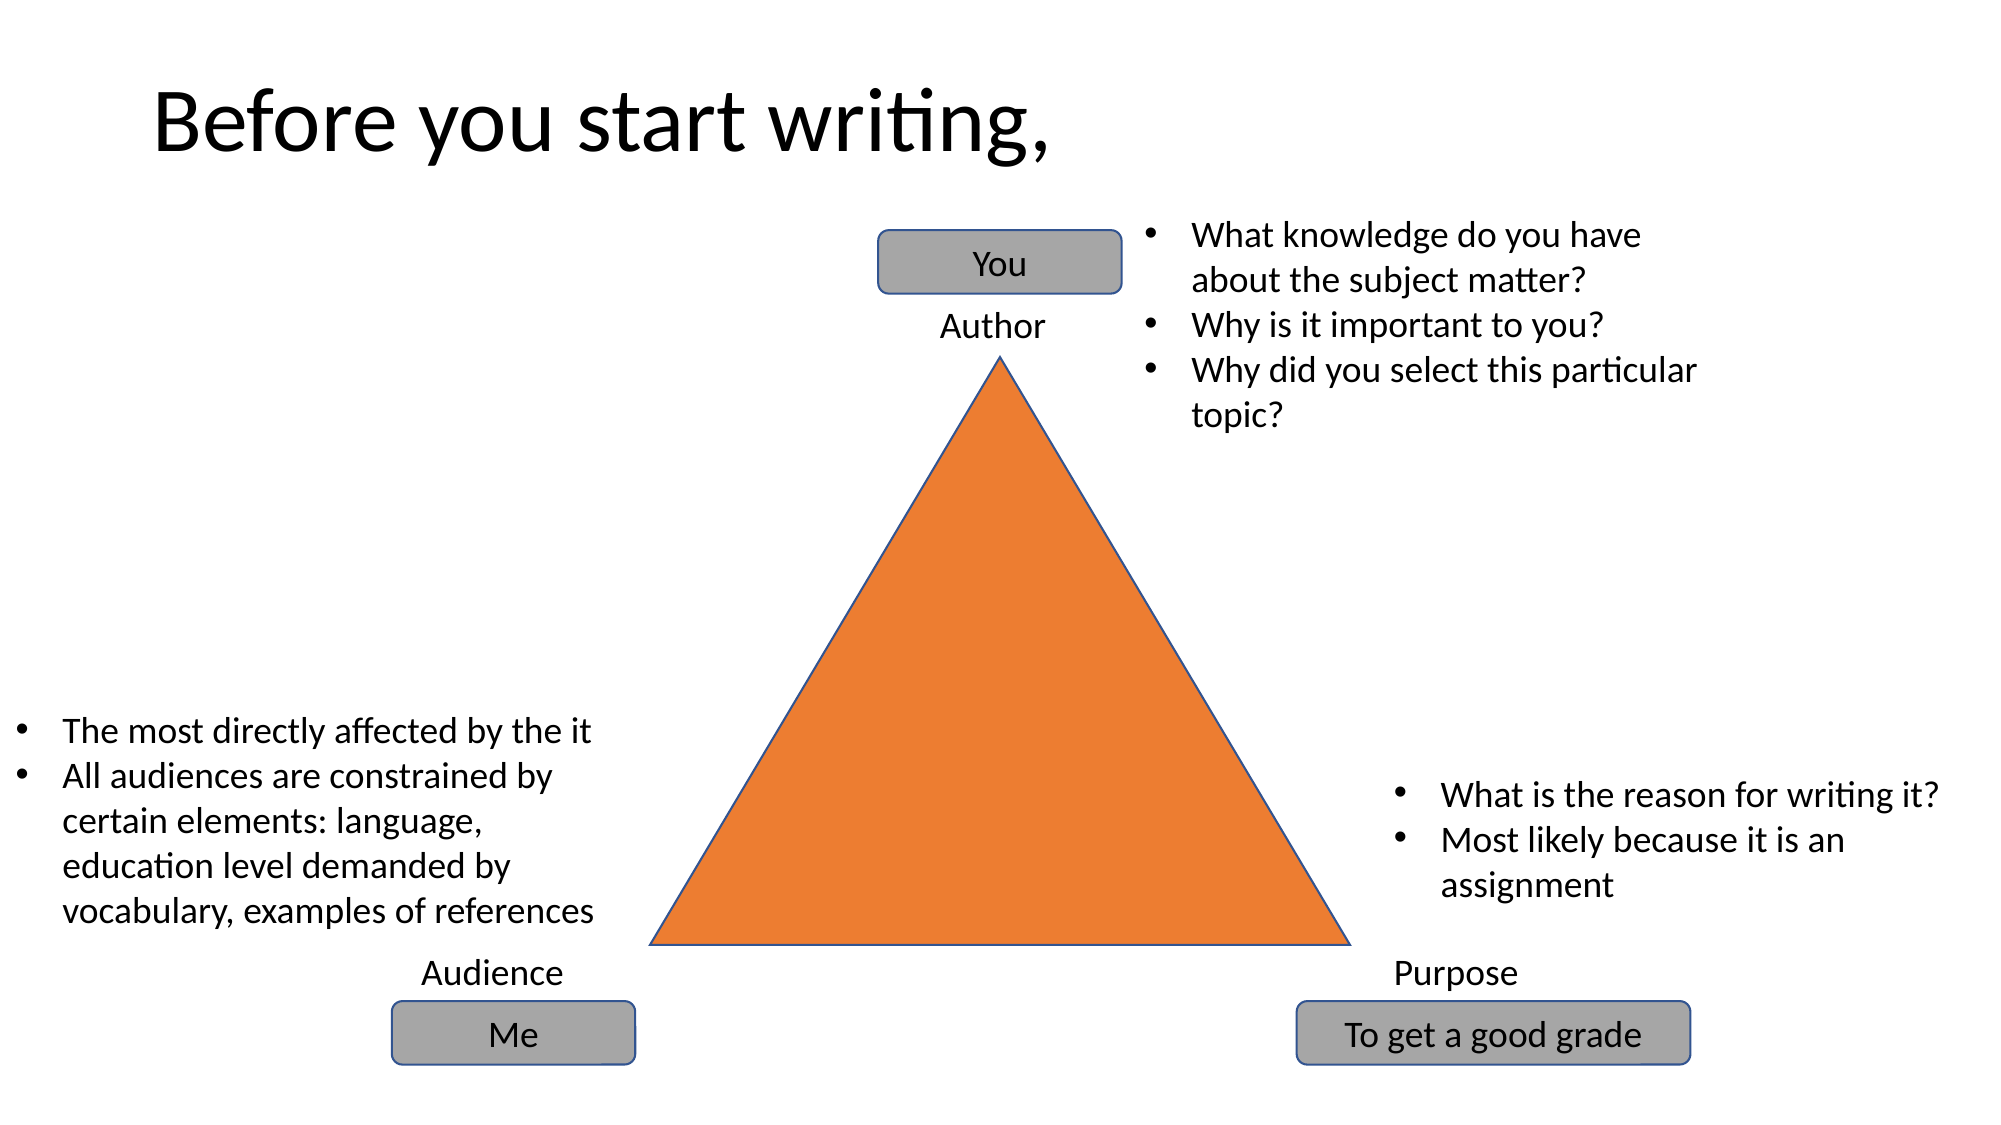

# Before you start writing,
What knowledge do you have about the subject matter?
Why is it important to you?
Why did you select this particular topic?
You
Author

The most directly affected by the it
All audiences are constrained by certain elements: language, education level demanded by vocabulary, examples of references
What is the reason for writing it?
Most likely because it is an assignment

Audience
Purpose
Me
To get a good grade